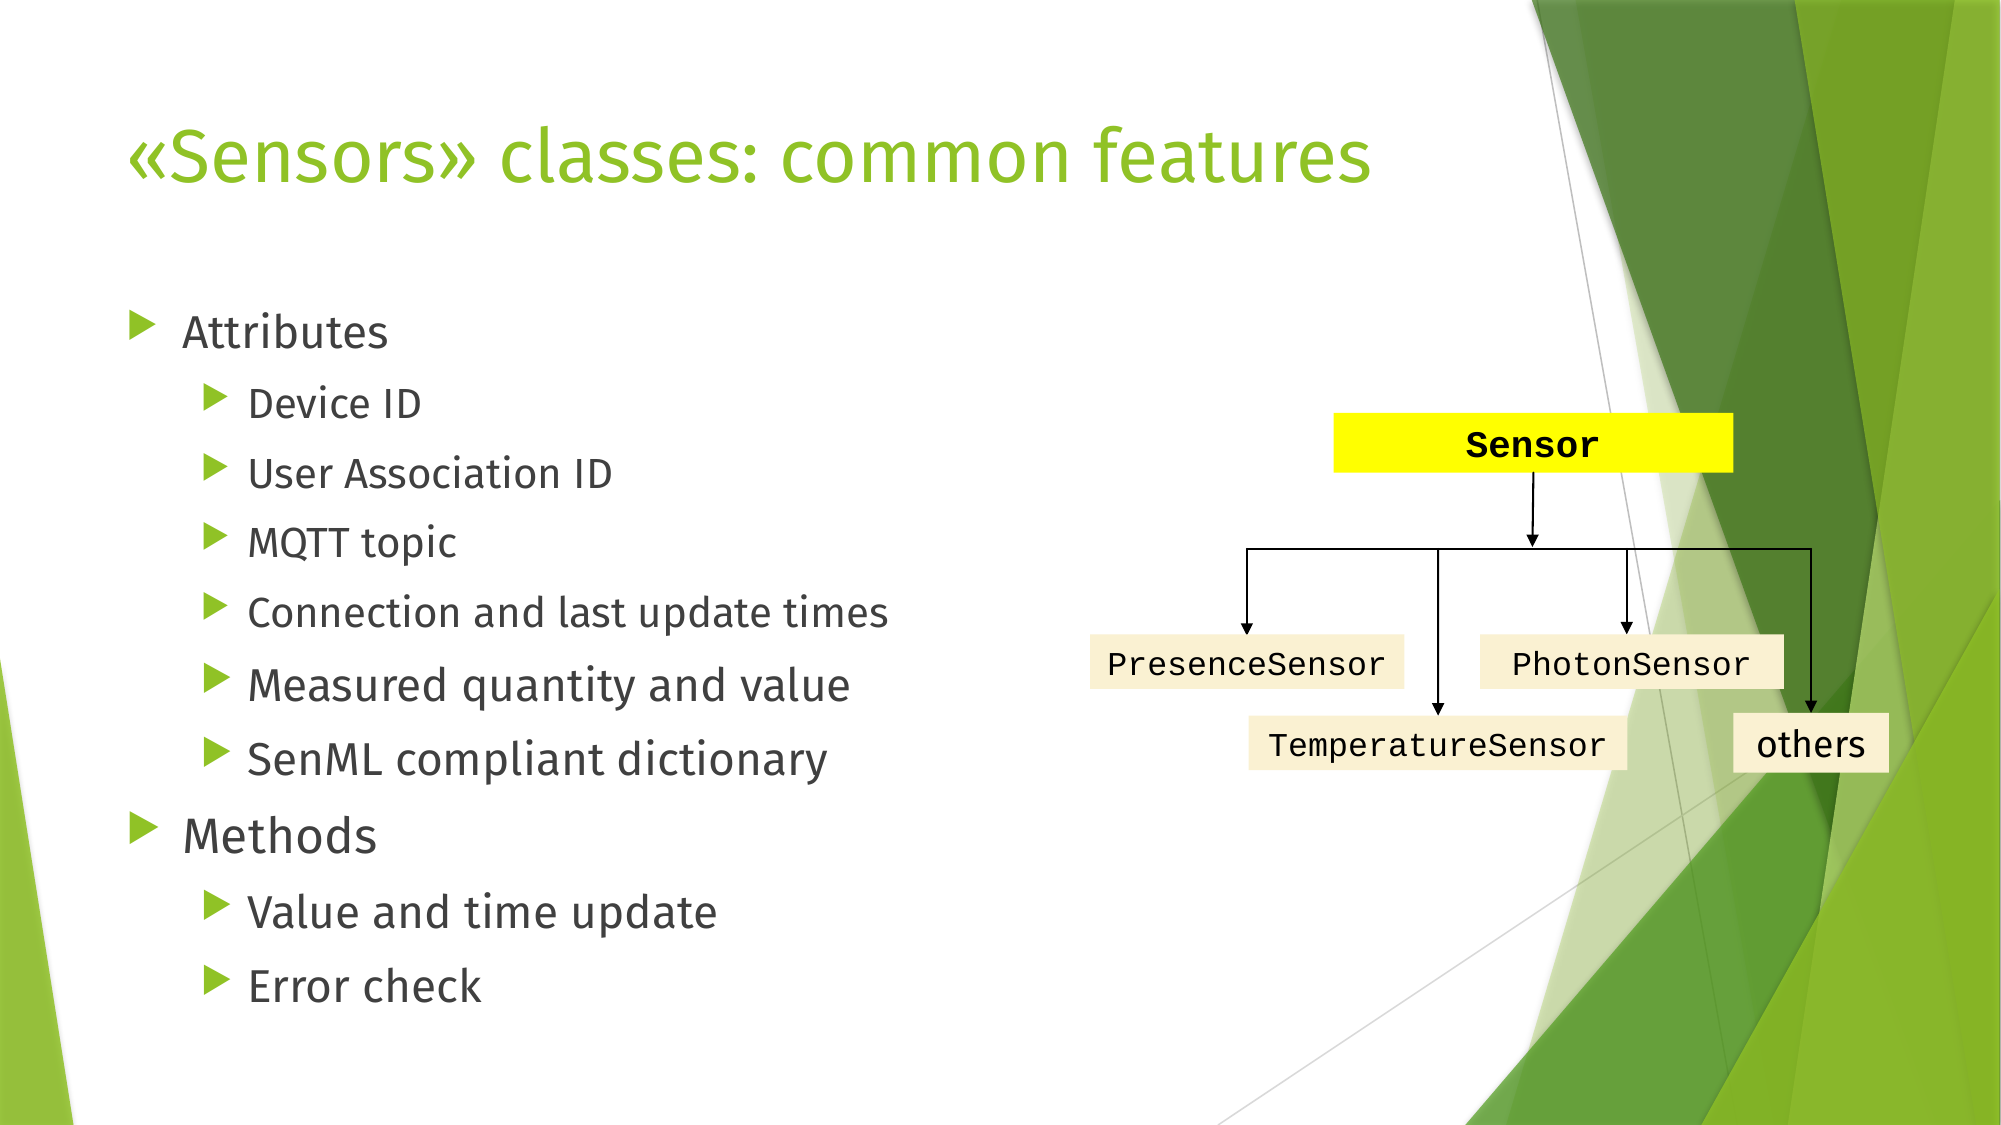

# «Sensors» classes: common features
Attributes
Device ID
User Association ID
MQTT topic
Connection and last update times
Measured quantity and value
SenML compliant dictionary
Methods
Value and time update
Error check

Sensor
PresenceSensor
PhotonSensor
others
TemperatureSensor